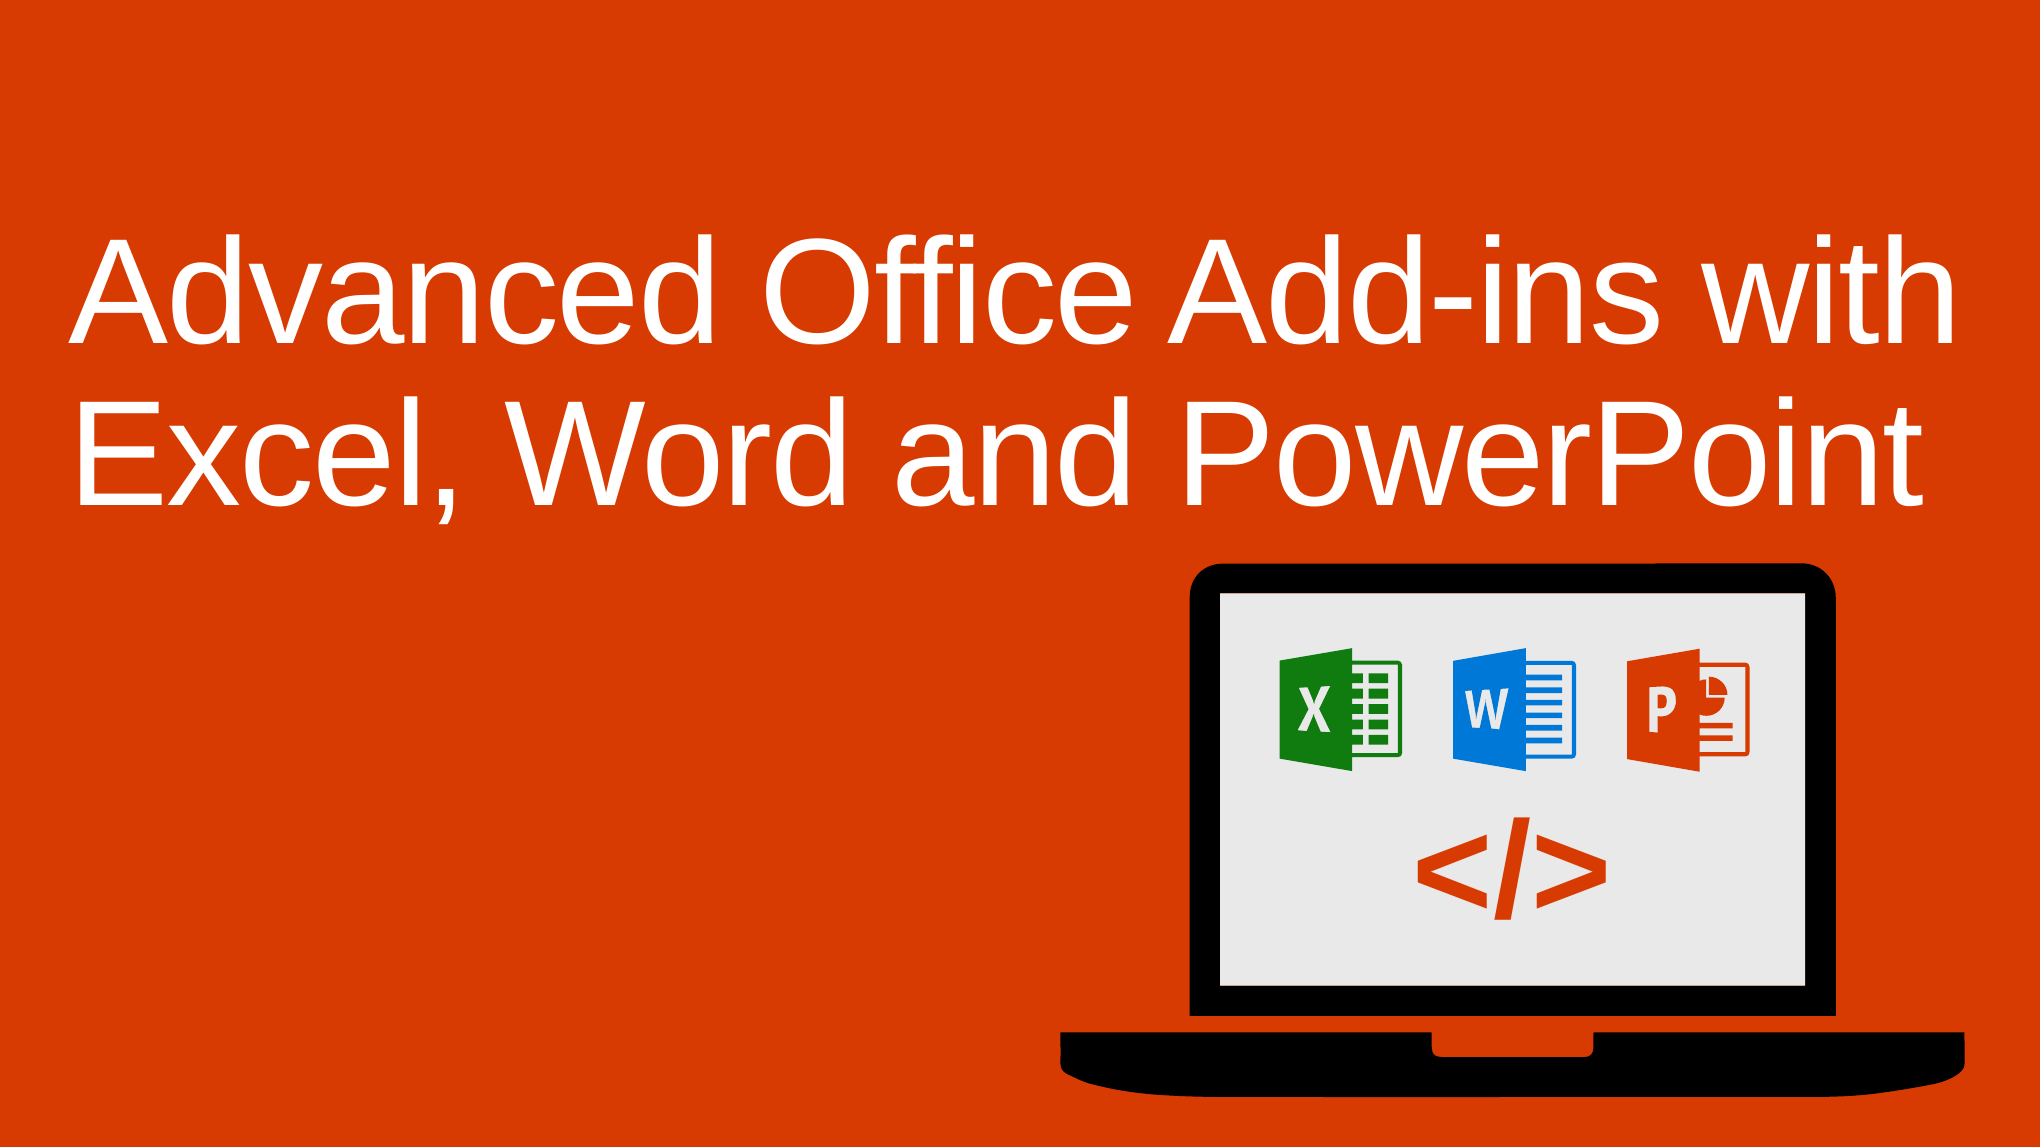

# Advanced Office Add-ins with Excel, Word and PowerPoint

</>